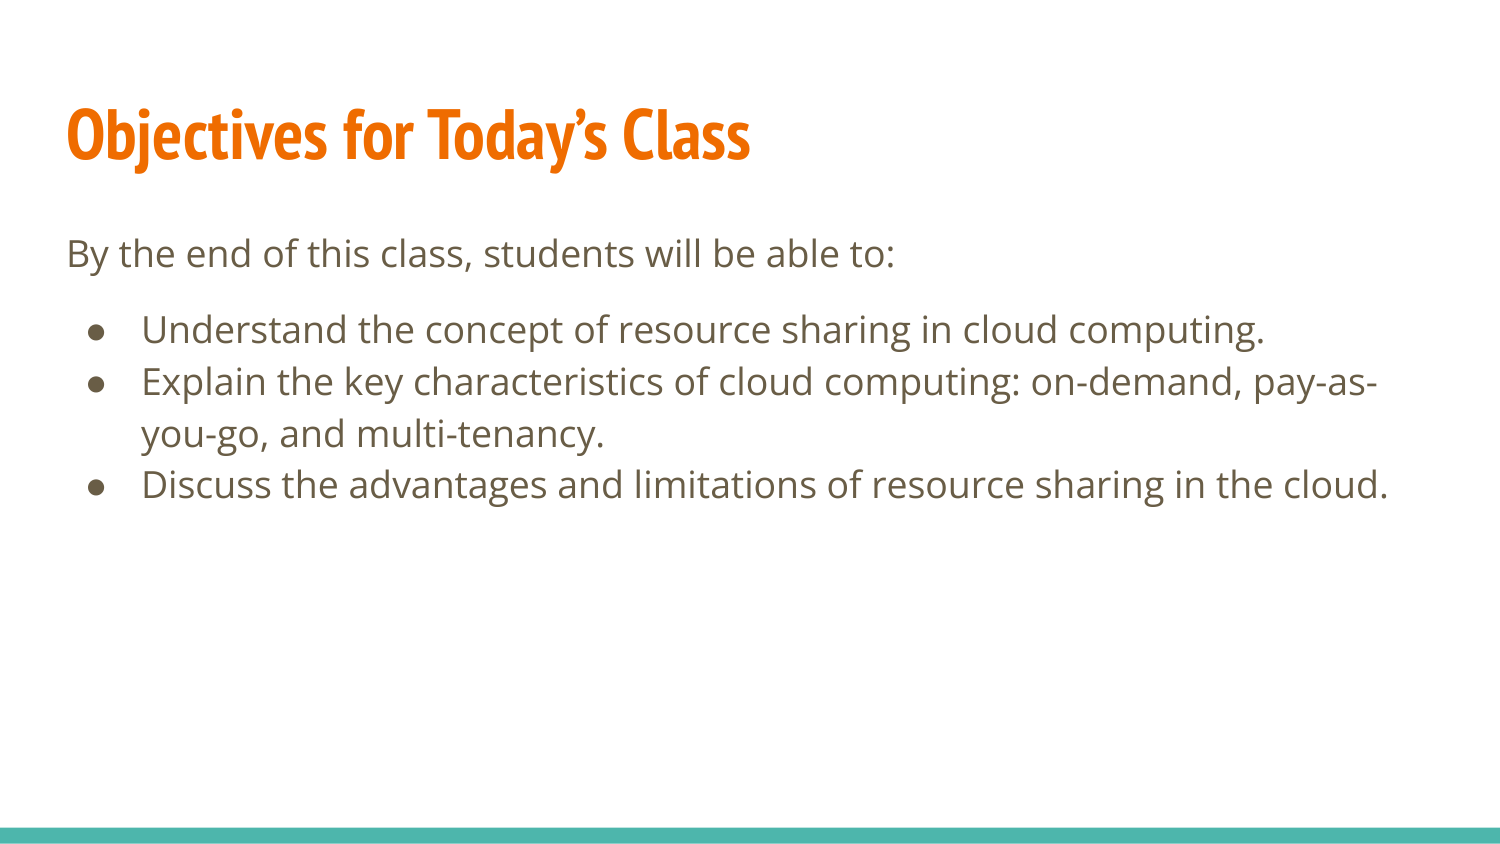

# Objectives for Today’s Class
By the end of this class, students will be able to:
Understand the concept of resource sharing in cloud computing.
Explain the key characteristics of cloud computing: on-demand, pay-as-you-go, and multi-tenancy.
Discuss the advantages and limitations of resource sharing in the cloud.